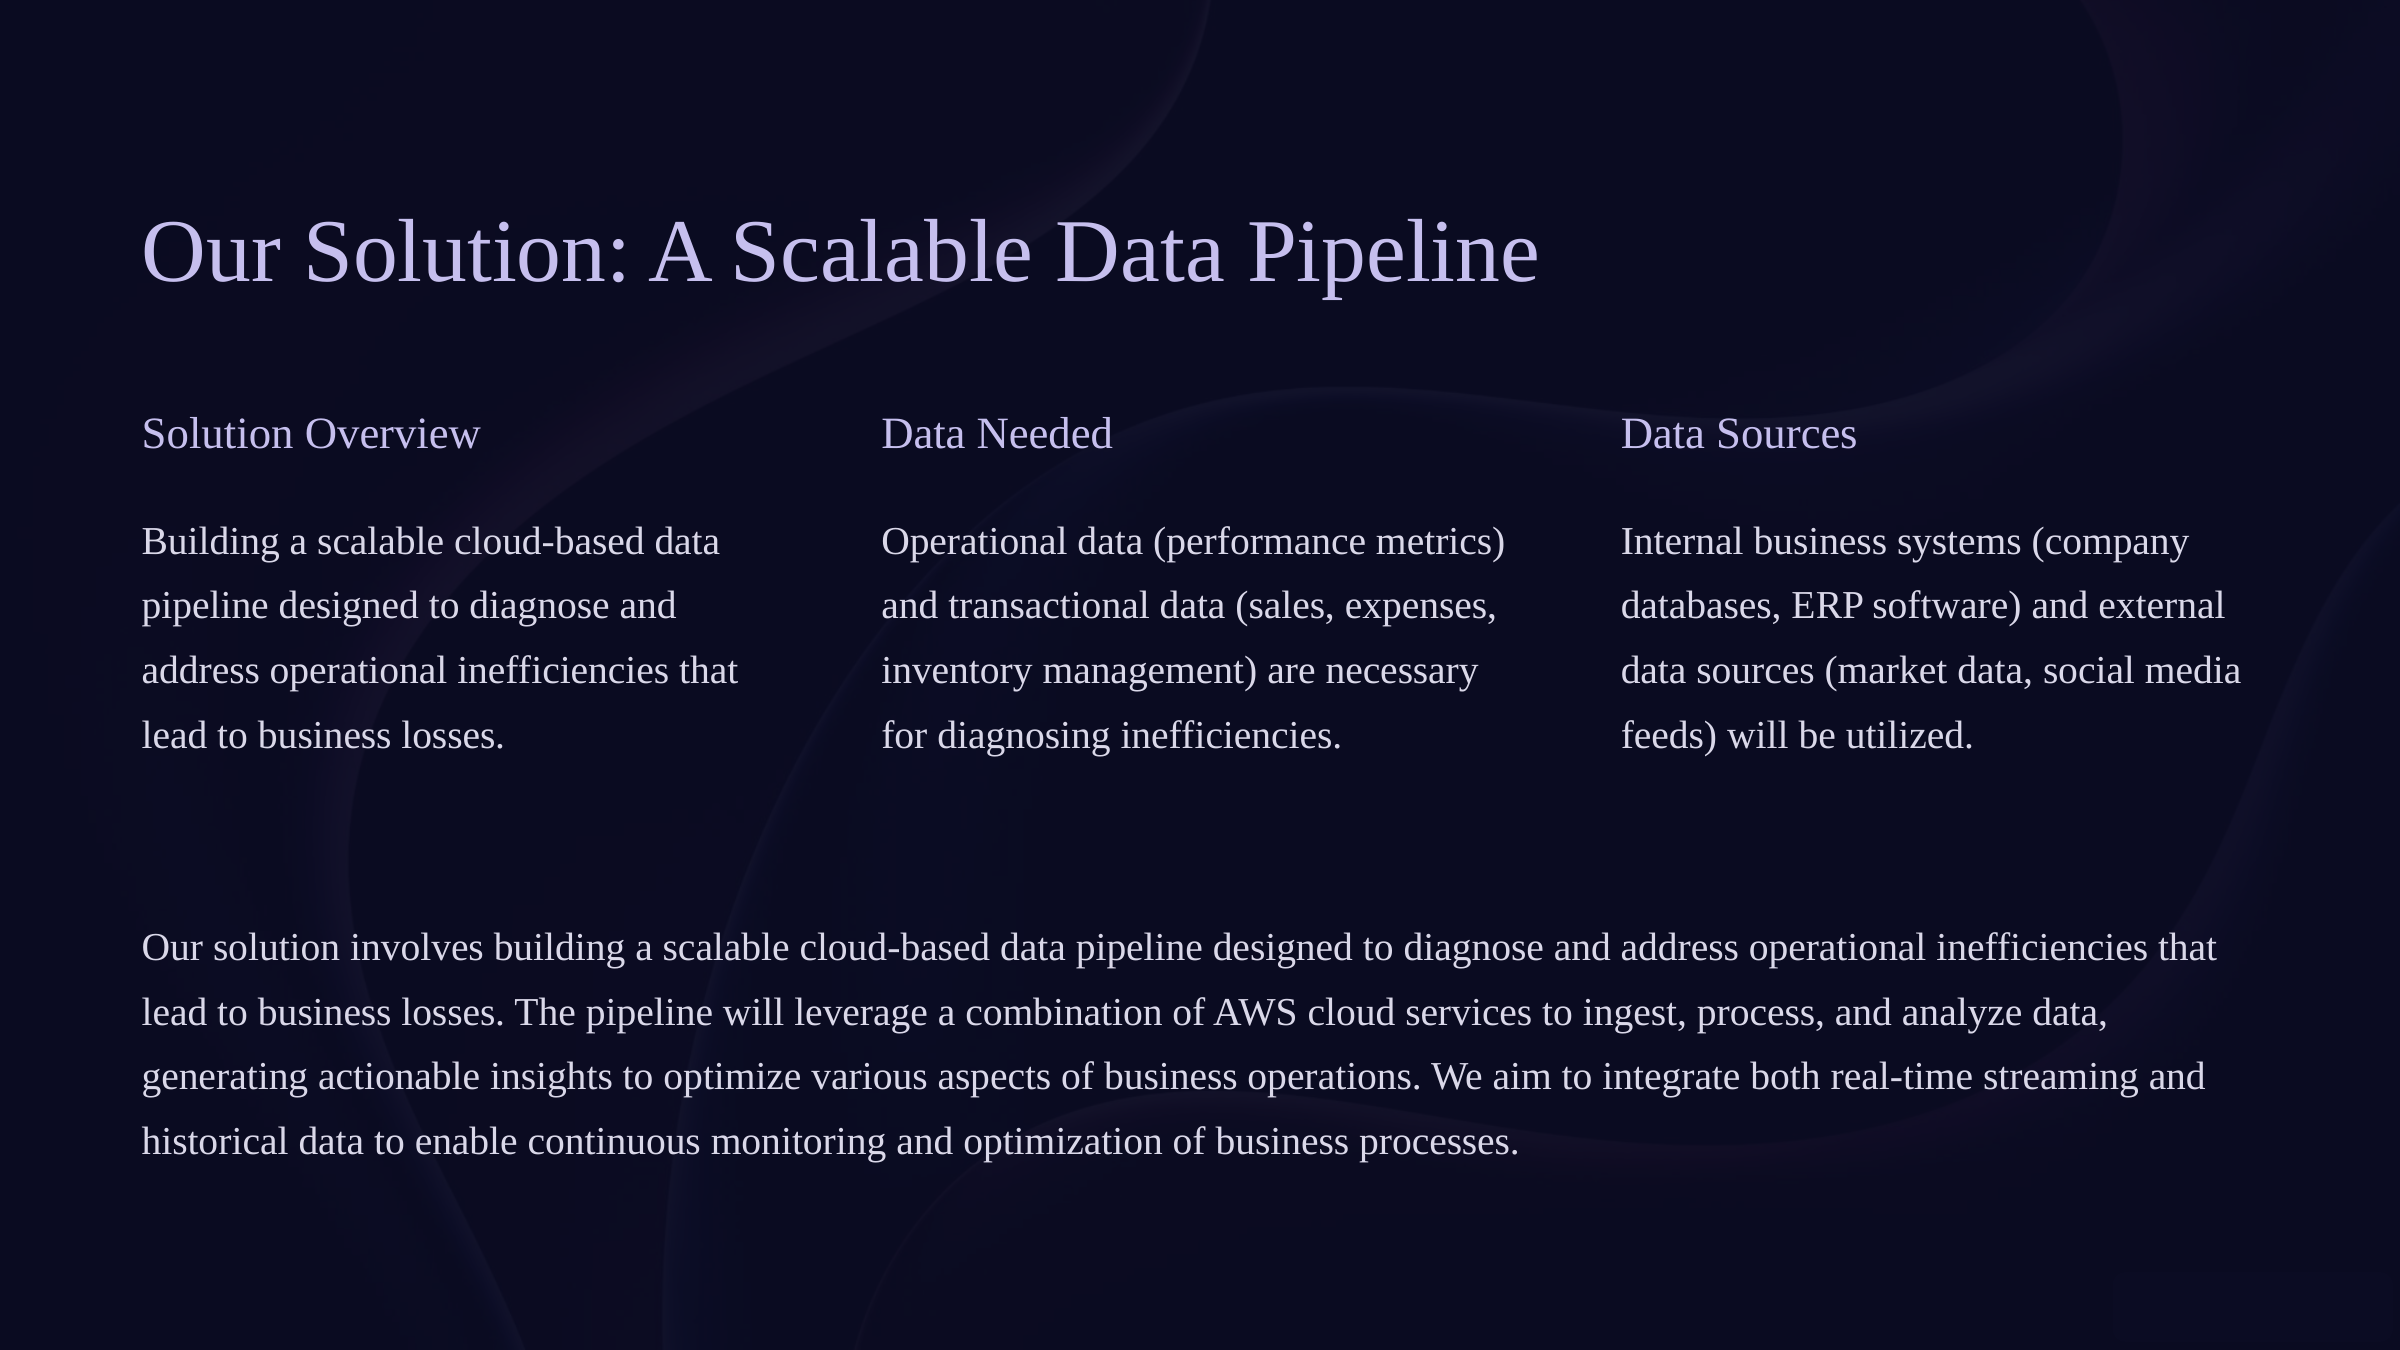

Our Solution: A Scalable Data Pipeline
Solution Overview
Data Needed
Data Sources
Building a scalable cloud-based data pipeline designed to diagnose and address operational inefficiencies that lead to business losses.
Operational data (performance metrics) and transactional data (sales, expenses, inventory management) are necessary for diagnosing inefficiencies.
Internal business systems (company databases, ERP software) and external data sources (market data, social media feeds) will be utilized.
Our solution involves building a scalable cloud-based data pipeline designed to diagnose and address operational inefficiencies that lead to business losses. The pipeline will leverage a combination of AWS cloud services to ingest, process, and analyze data, generating actionable insights to optimize various aspects of business operations. We aim to integrate both real-time streaming and historical data to enable continuous monitoring and optimization of business processes.